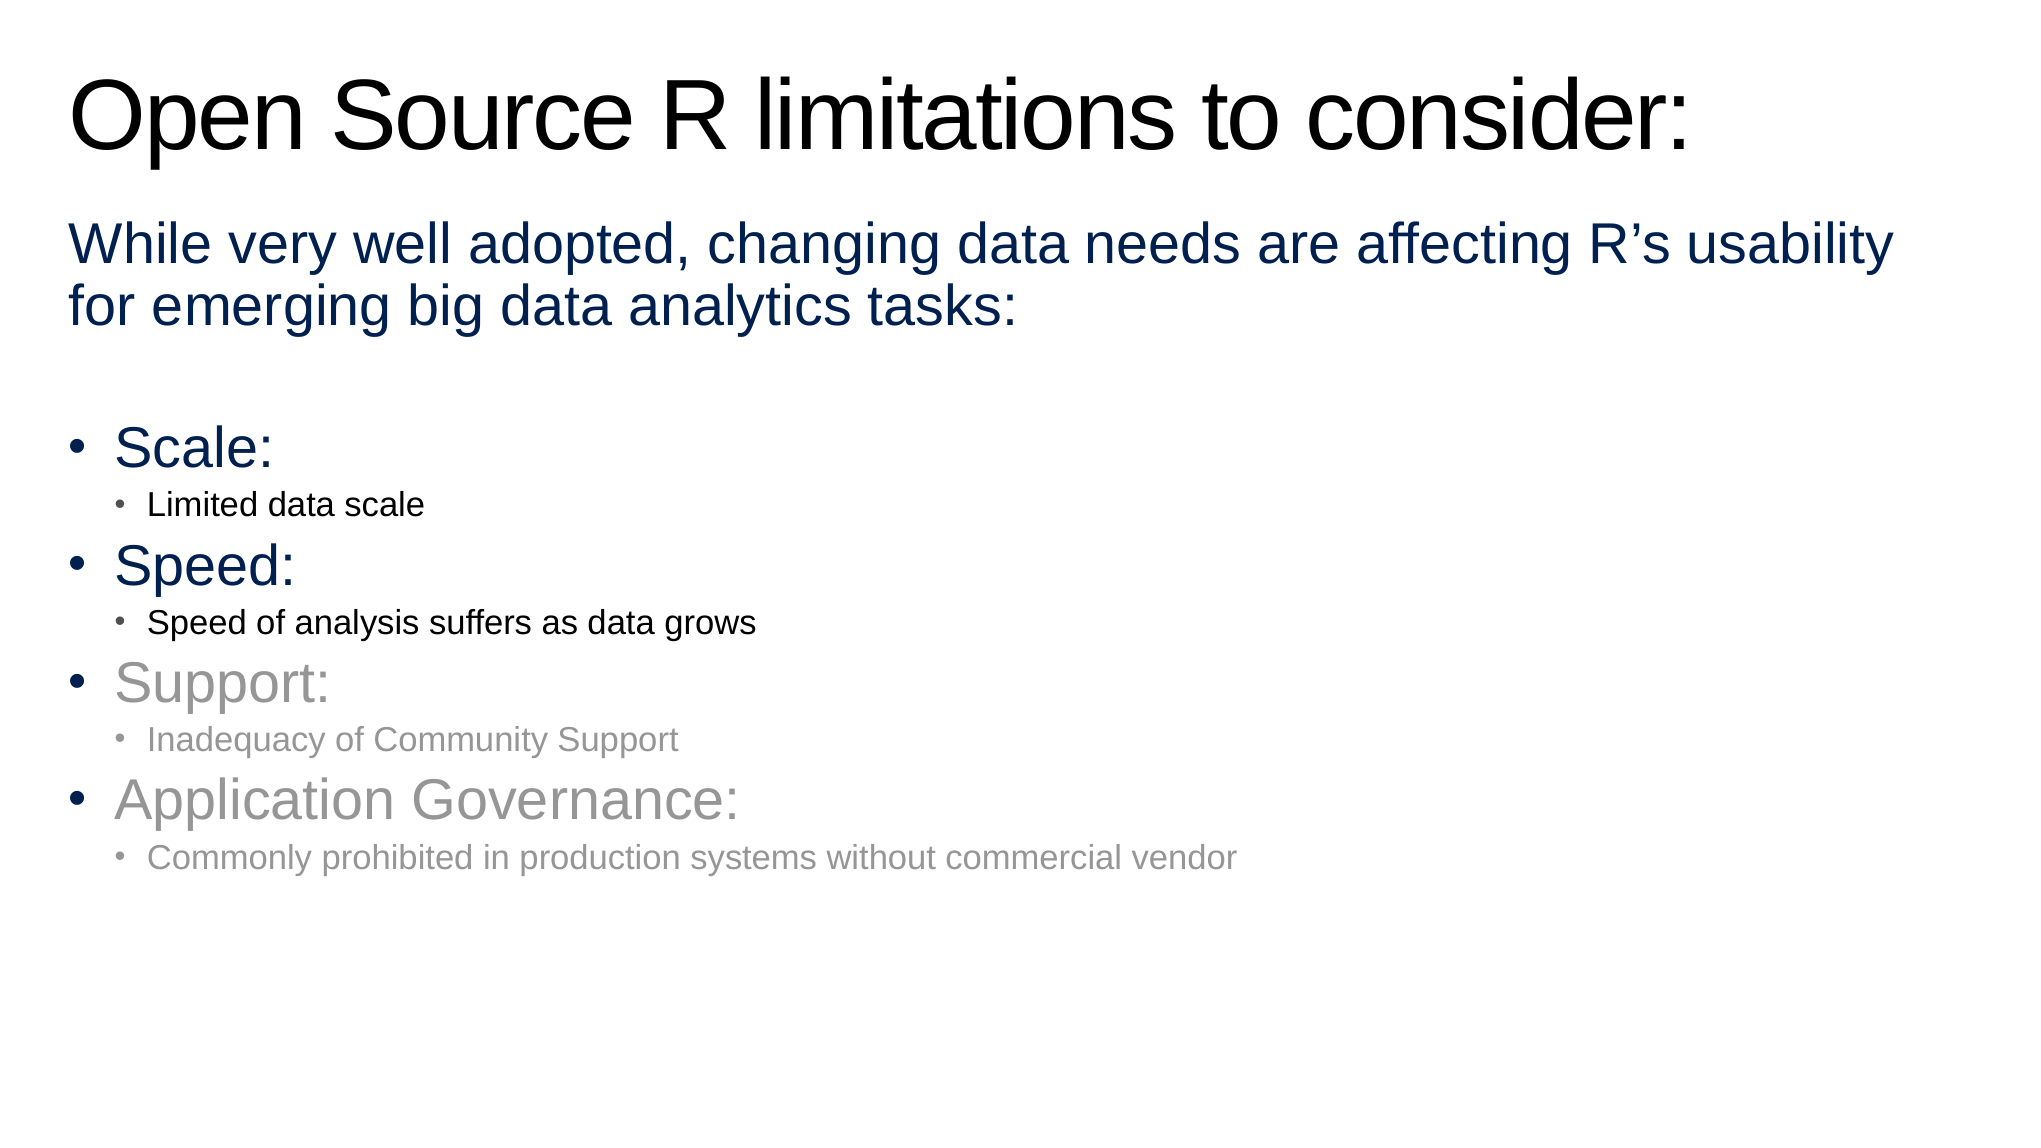

# Open Source R limitations to consider:
While very well adopted, changing data needs are affecting R’s usability for emerging big data analytics tasks:
Scale:
Limited data scale
Speed:
Speed of analysis suffers as data grows
Support:
Inadequacy of Community Support
Application Governance:
Commonly prohibited in production systems without commercial vendor